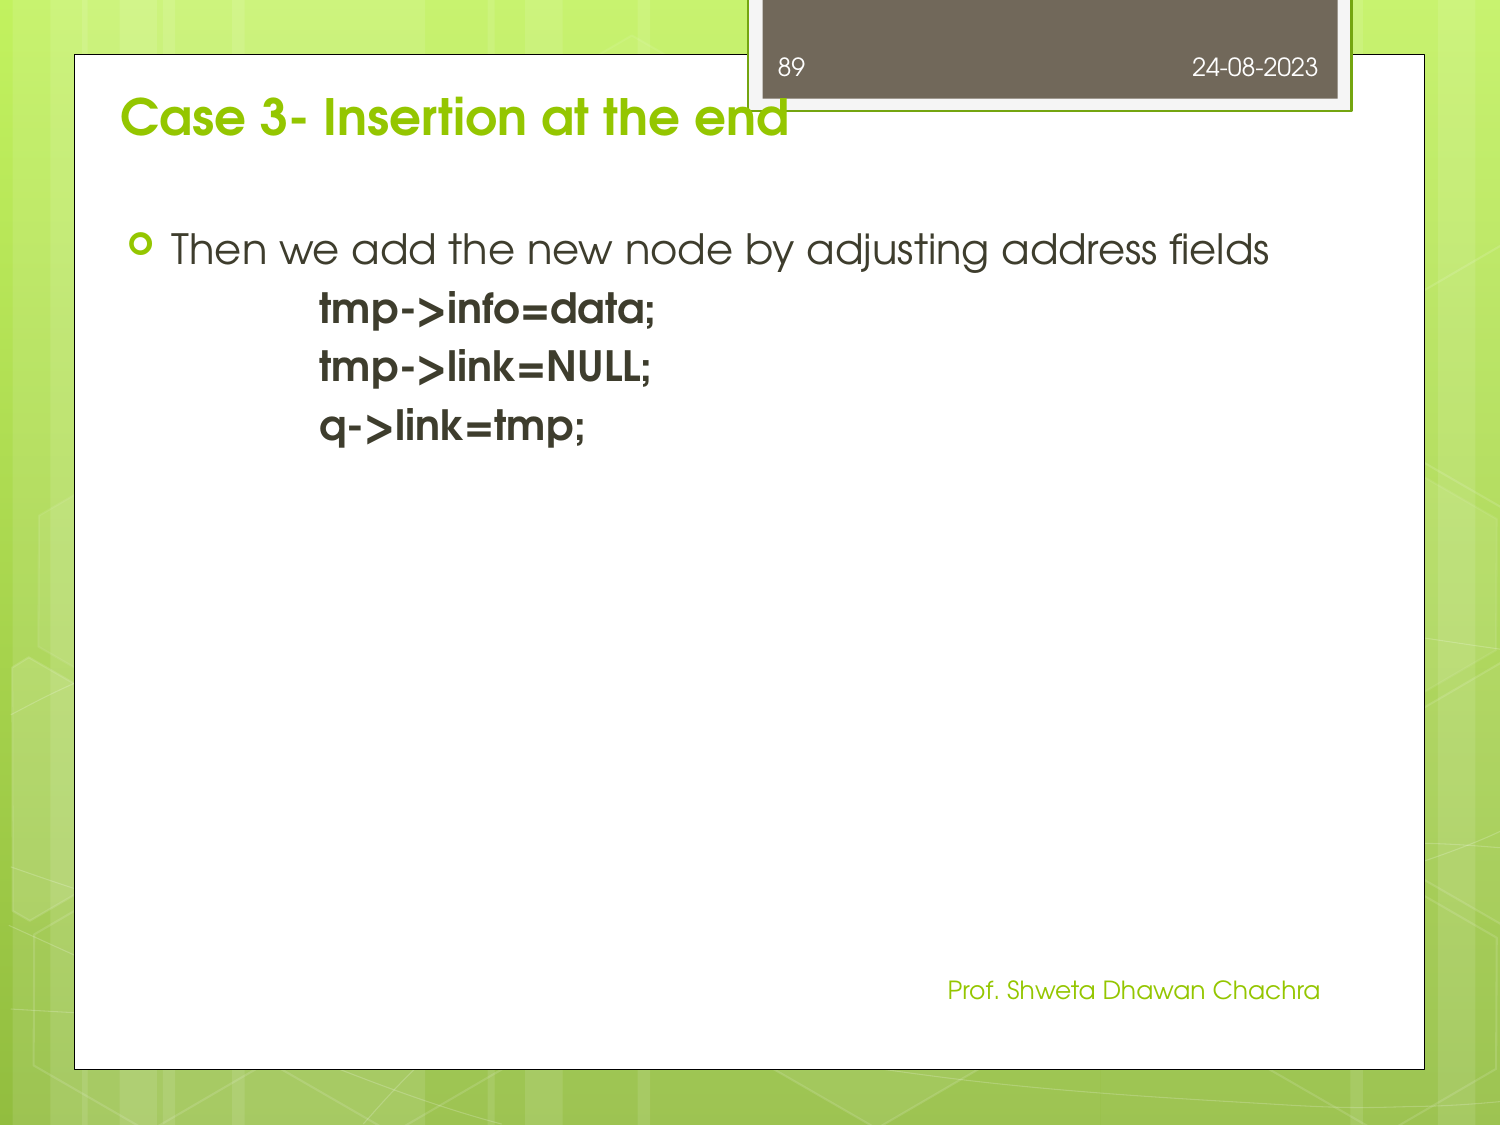

89
24-08-2023
# Case 3- Insertion at the end
Then we add the new node by adjusting address fields
tmp->info=data;
tmp->link=NULL;
q->link=tmp;

Prof. Shweta Dhawan Chachra